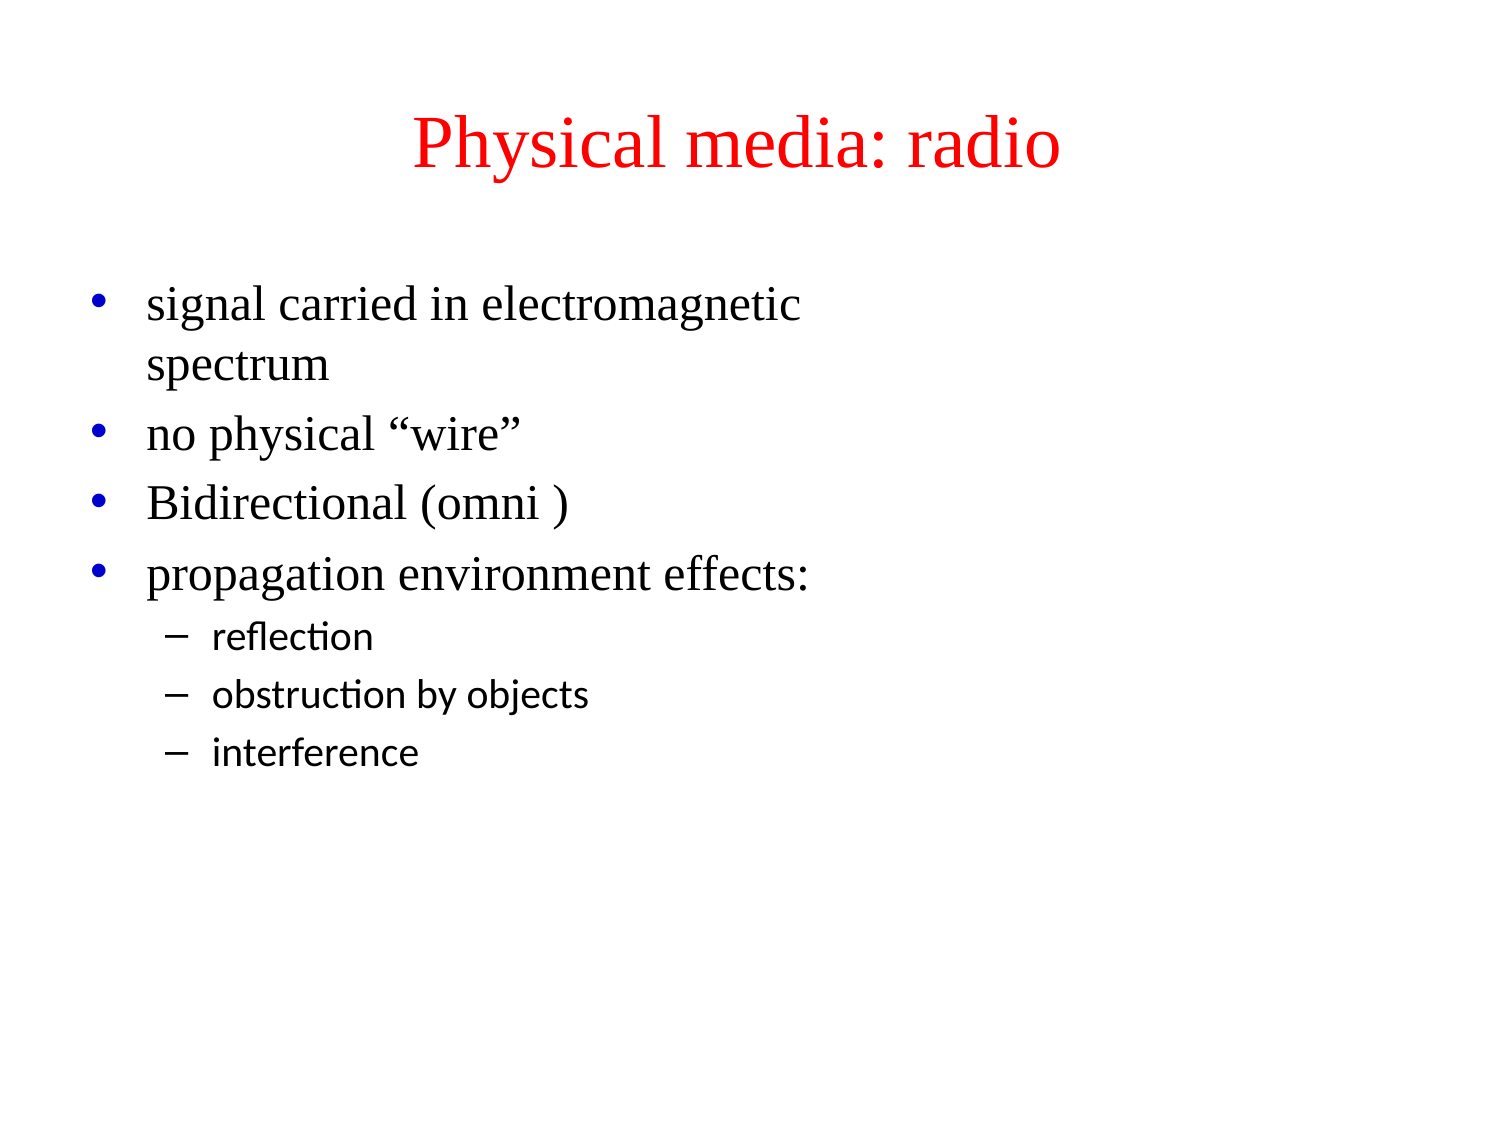

# Physical media: radio
signal carried in electromagnetic spectrum
no physical “wire”
Bidirectional (omni )
propagation environment effects:
reflection
obstruction by objects
interference